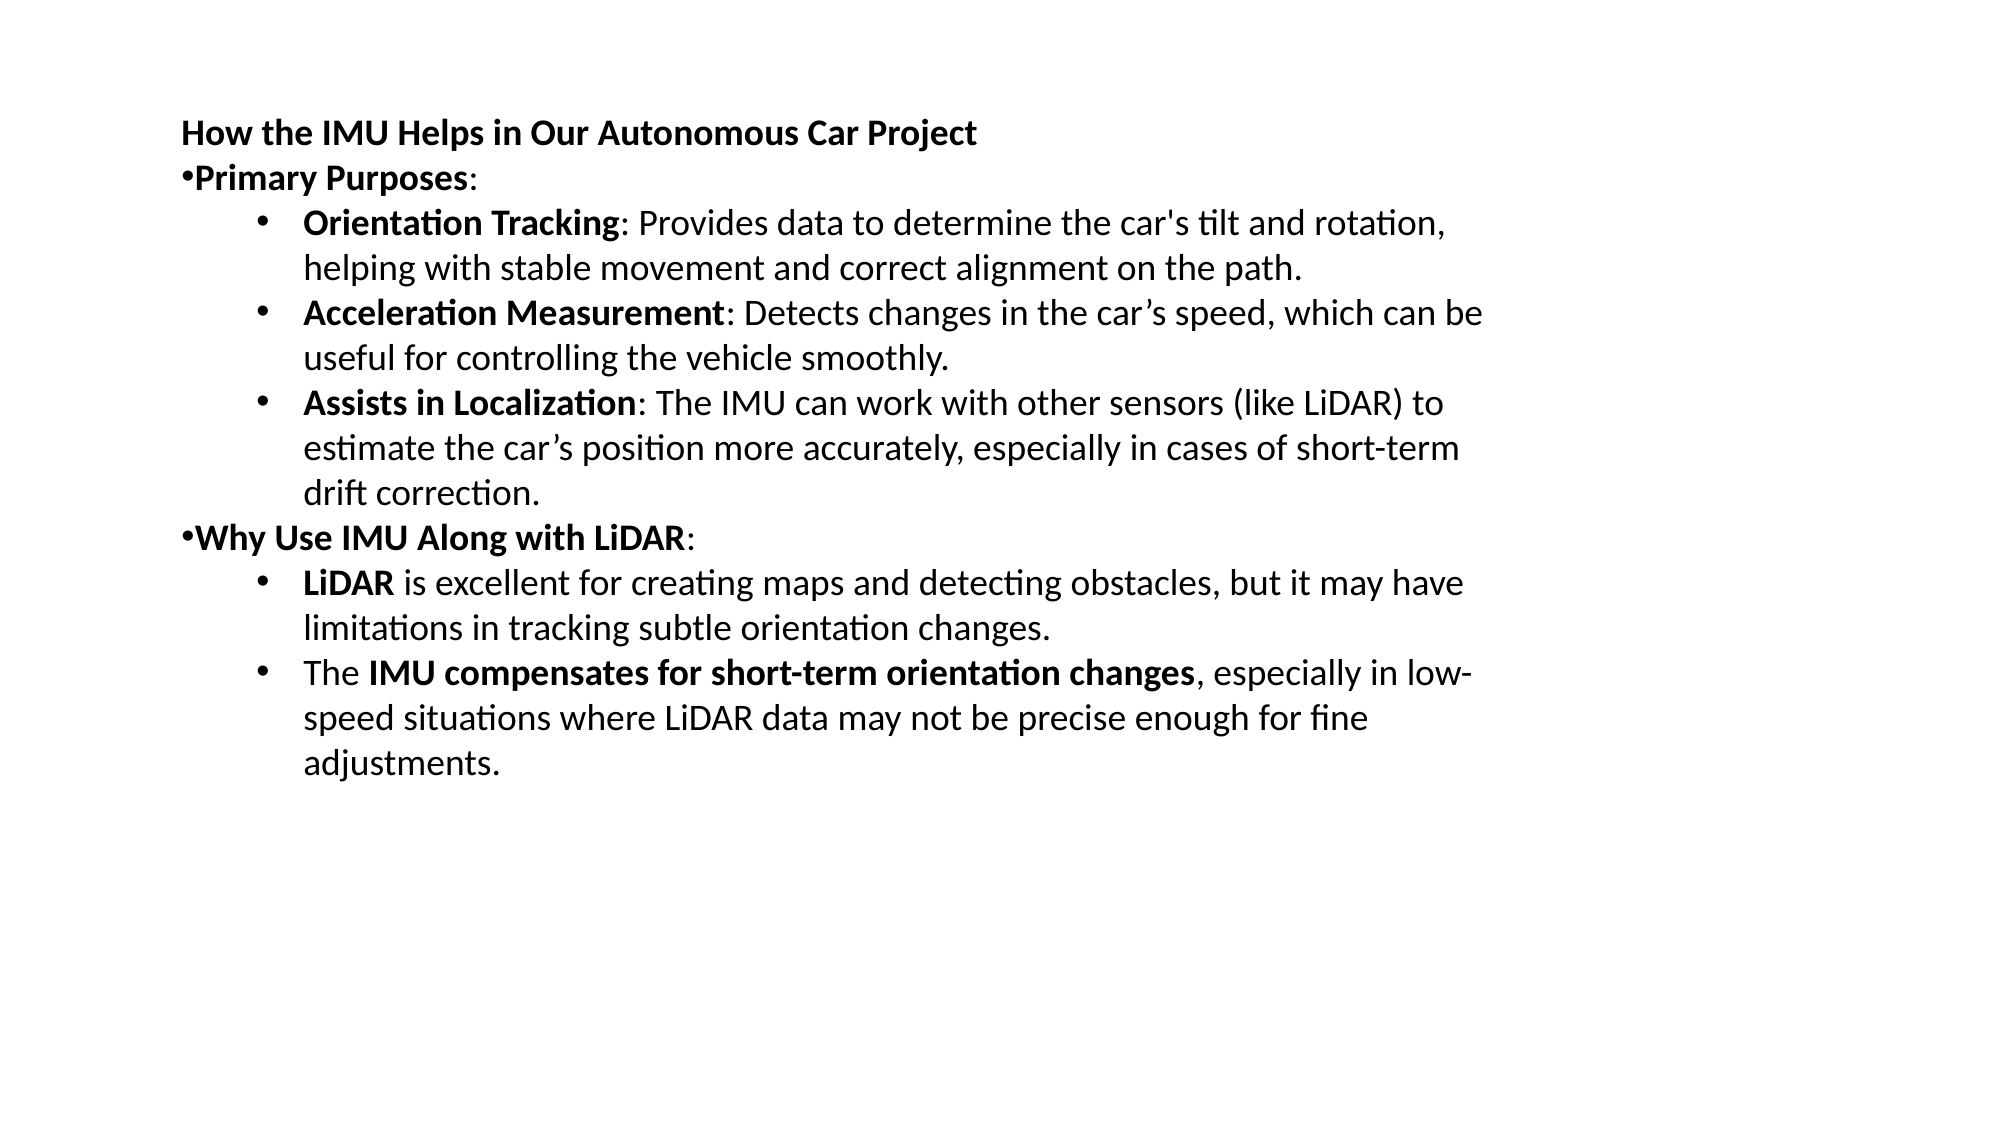

How the IMU Helps in Our Autonomous Car Project
Primary Purposes:
Orientation Tracking: Provides data to determine the car's tilt and rotation, helping with stable movement and correct alignment on the path.
Acceleration Measurement: Detects changes in the car’s speed, which can be useful for controlling the vehicle smoothly.
Assists in Localization: The IMU can work with other sensors (like LiDAR) to estimate the car’s position more accurately, especially in cases of short-term drift correction.
Why Use IMU Along with LiDAR:
LiDAR is excellent for creating maps and detecting obstacles, but it may have limitations in tracking subtle orientation changes.
The IMU compensates for short-term orientation changes, especially in low-speed situations where LiDAR data may not be precise enough for fine adjustments.